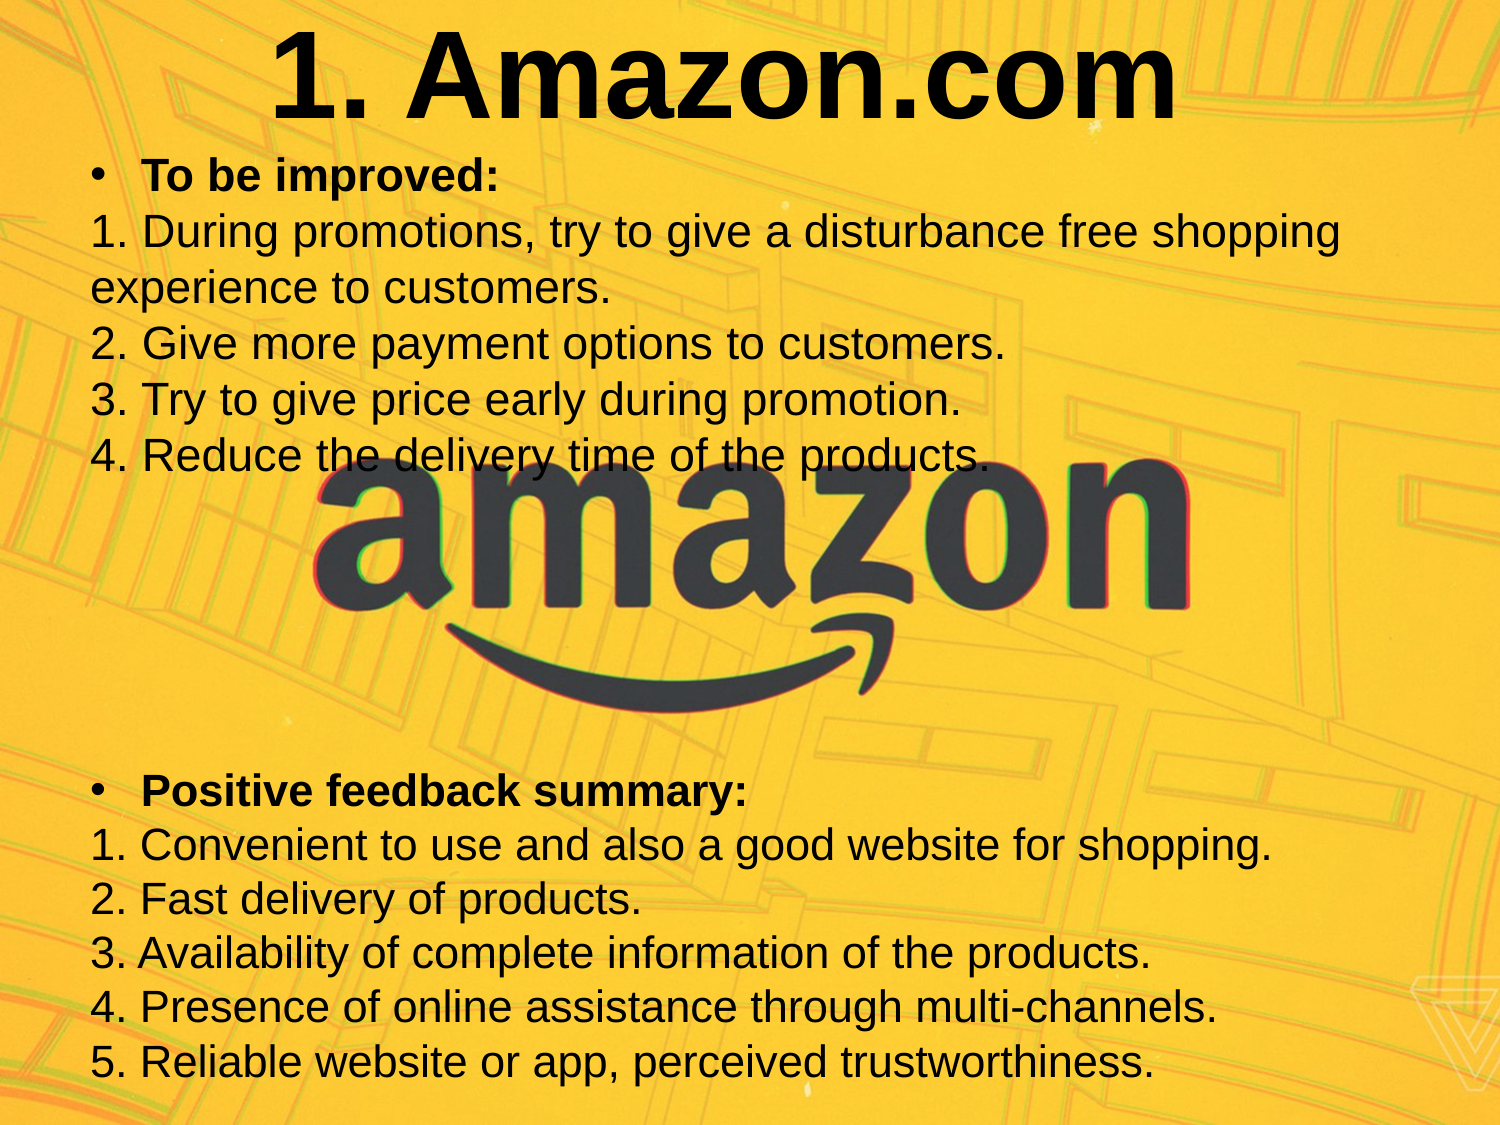

# 1. Amazon.com
To be improved:
1. During promotions, try to give a disturbance free shopping experience to customers.
2. Give more payment options to customers.
3. Try to give price early during promotion.
4. Reduce the delivery time of the products.

Positive feedback summary:
1. Convenient to use and also a good website for shopping.
2. Fast delivery of products.
3. Availability of complete information of the products.
4. Presence of online assistance through multi-channels.
5. Reliable website or app, perceived trustworthiness.